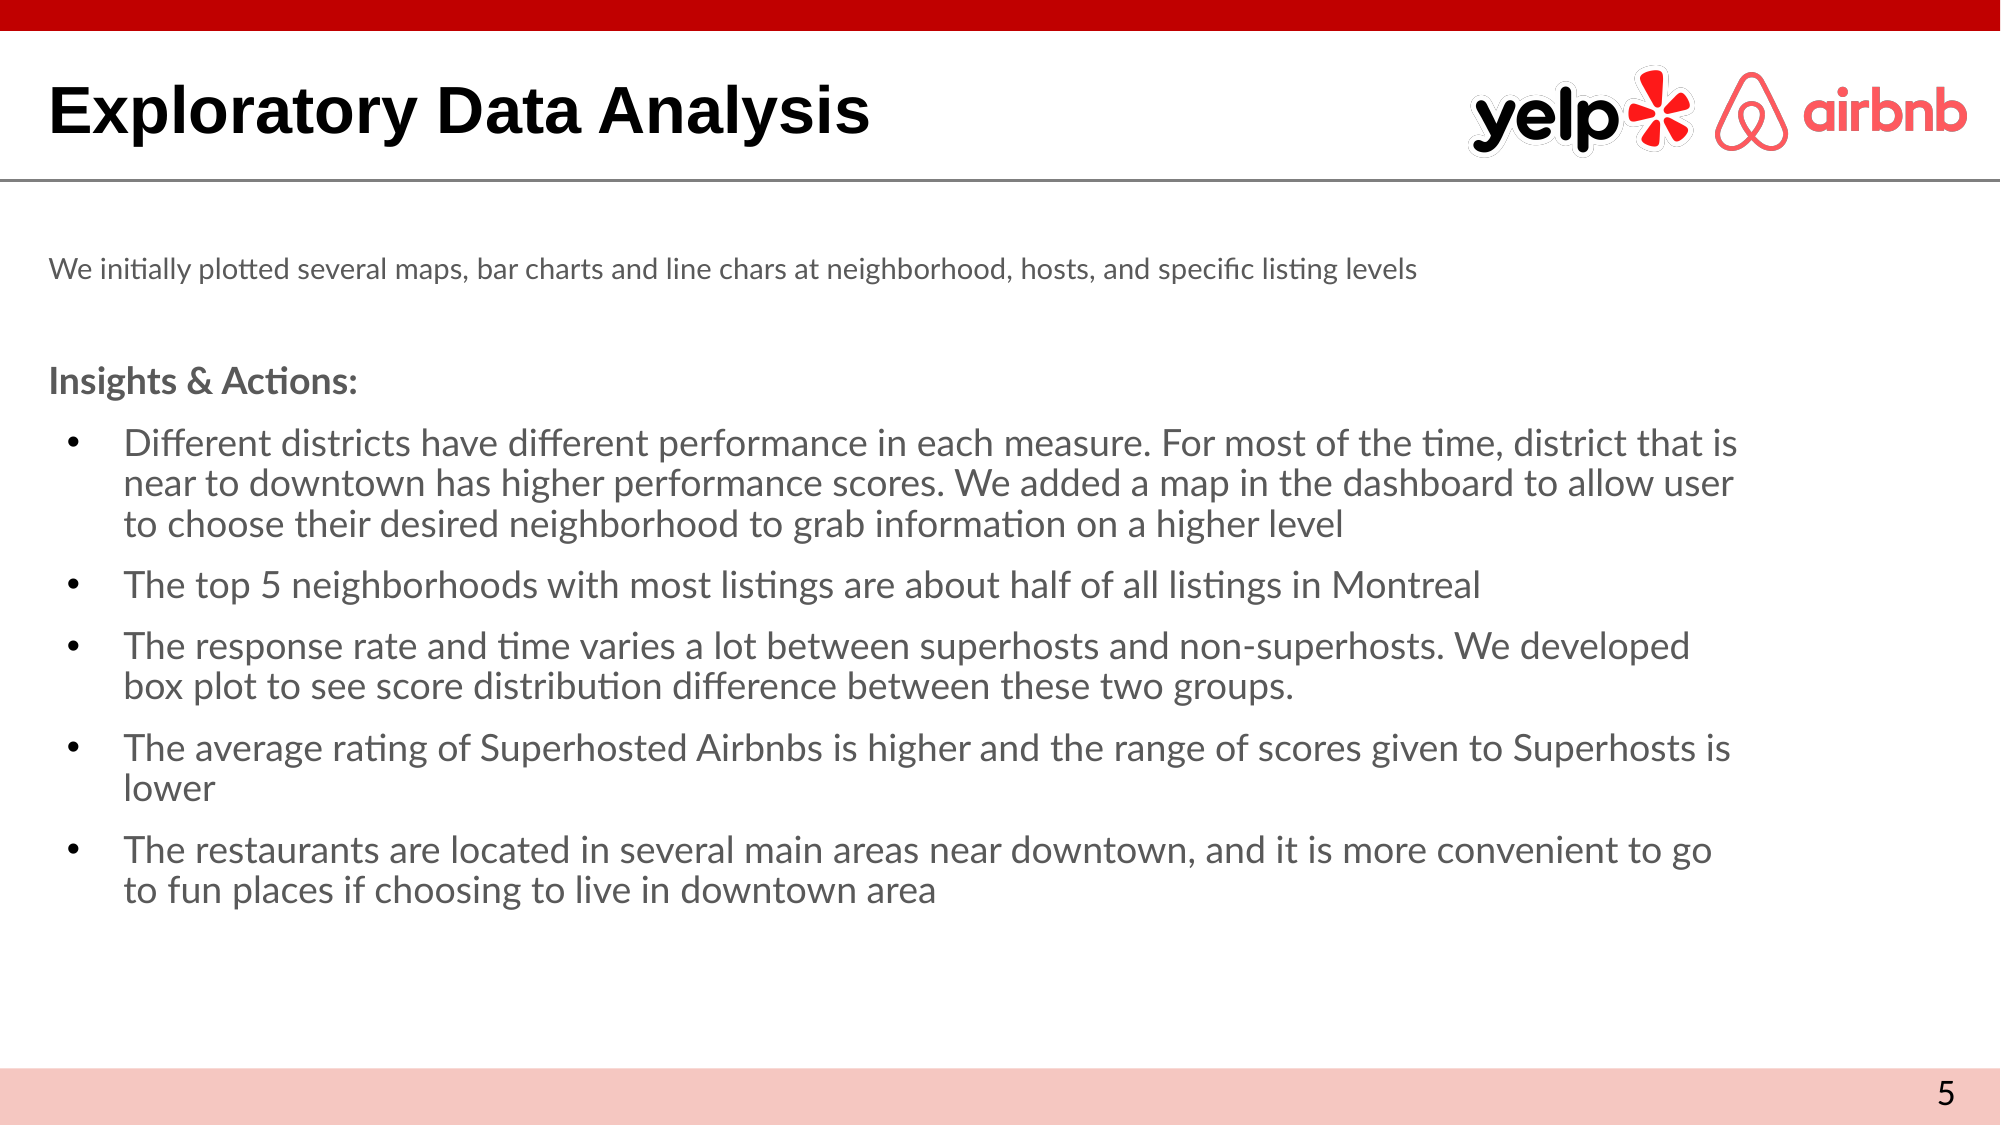

# Exploratory Data Analysis
We initially plotted several maps, bar charts and line chars at neighborhood, hosts, and specific listing levels
Insights & Actions:
Different districts have different performance in each measure. For most of the time, district that is near to downtown has higher performance scores. We added a map in the dashboard to allow user to choose their desired neighborhood to grab information on a higher level
The top 5 neighborhoods with most listings are about half of all listings in Montreal
The response rate and time varies a lot between superhosts and non-superhosts. We developed box plot to see score distribution difference between these two groups.
The average rating of Superhosted Airbnbs is higher and the range of scores given to Superhosts is lower
The restaurants are located in several main areas near downtown, and it is more convenient to go to fun places if choosing to live in downtown area